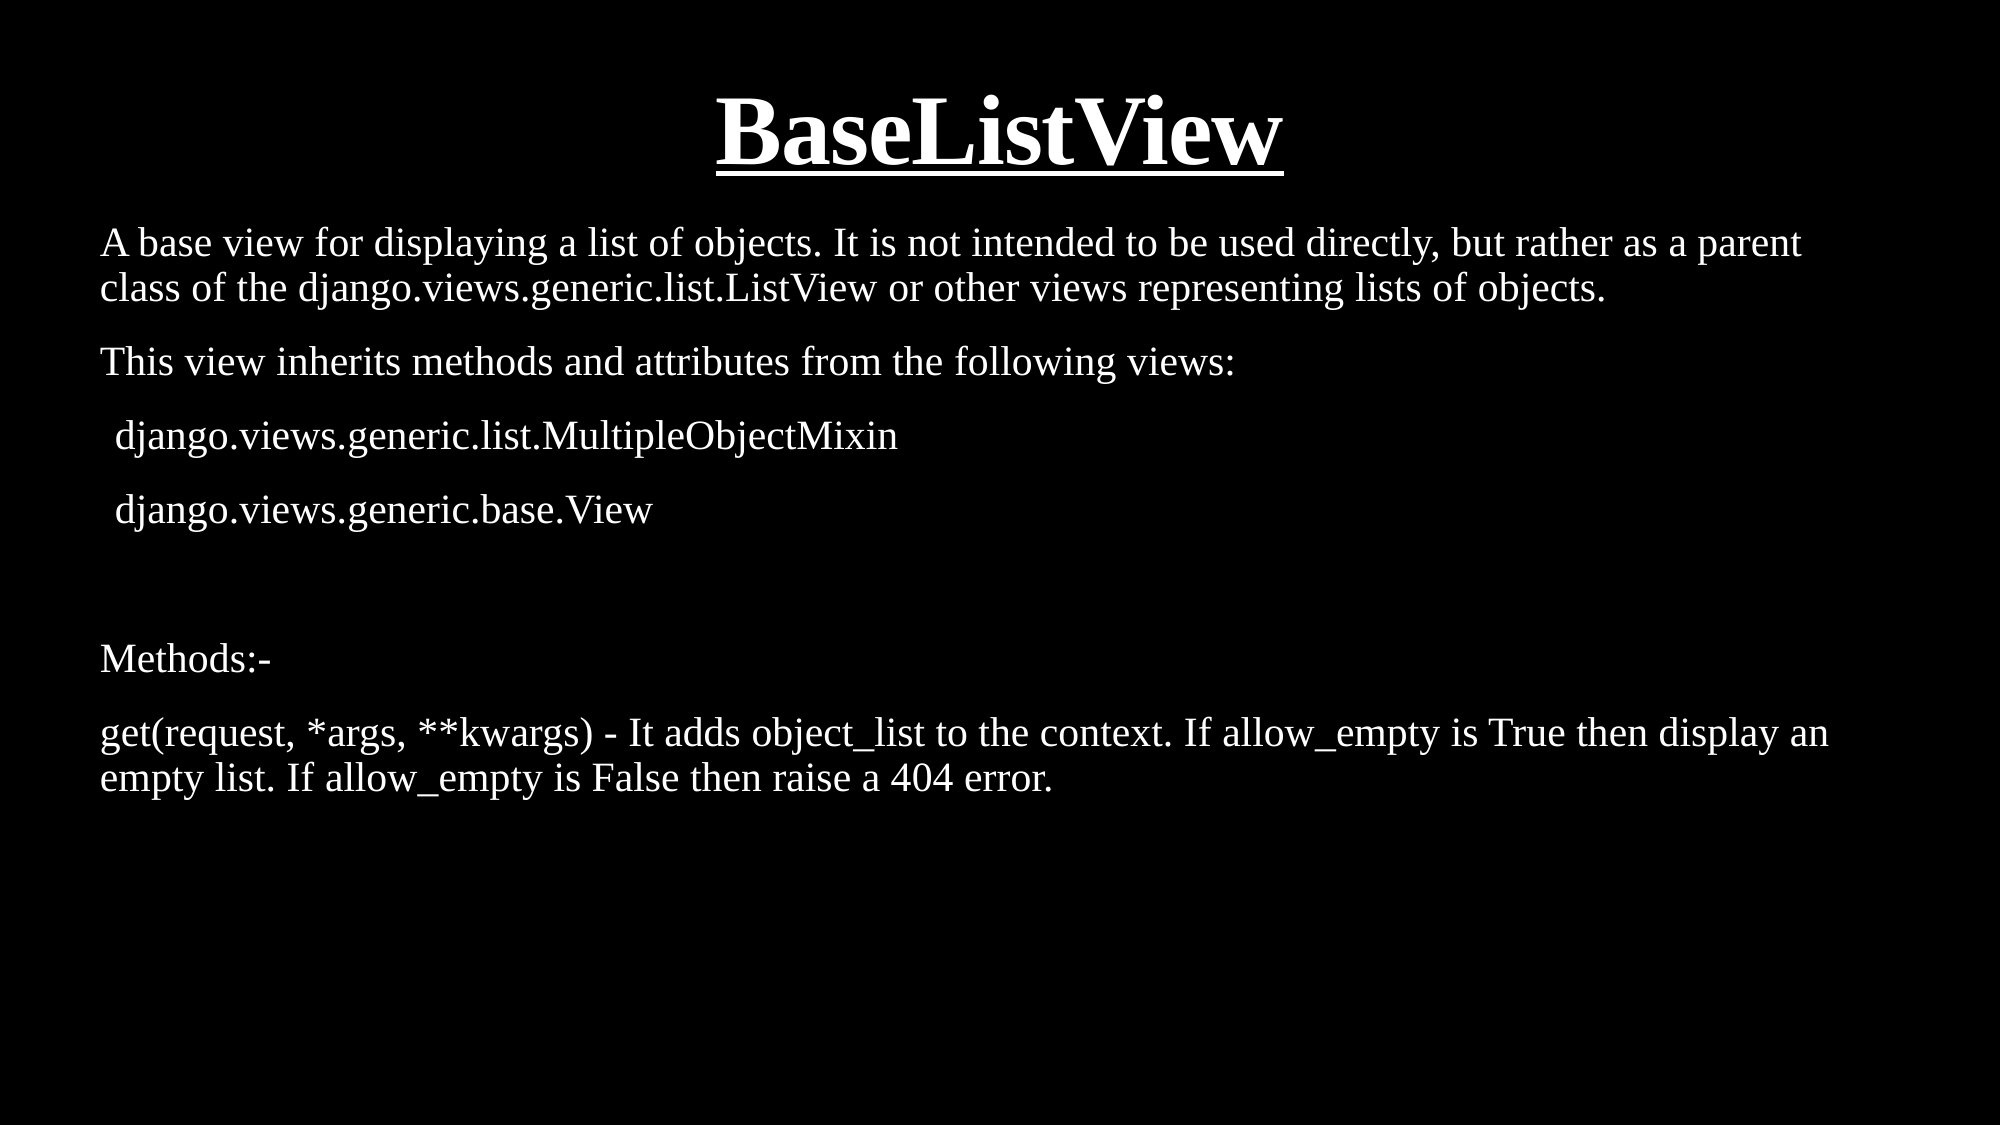

# BaseListView
A base view for displaying a list of objects. It is not intended to be used directly, but rather as a parent class of the django.views.generic.list.ListView or other views representing lists of objects.
This view inherits methods and attributes from the following views:
django.views.generic.list.MultipleObjectMixin
django.views.generic.base.View

Methods:-
get(request, *args, **kwargs) - It adds object_list to the context. If allow_empty is True then display an empty list. If allow_empty is False then raise a 404 error.